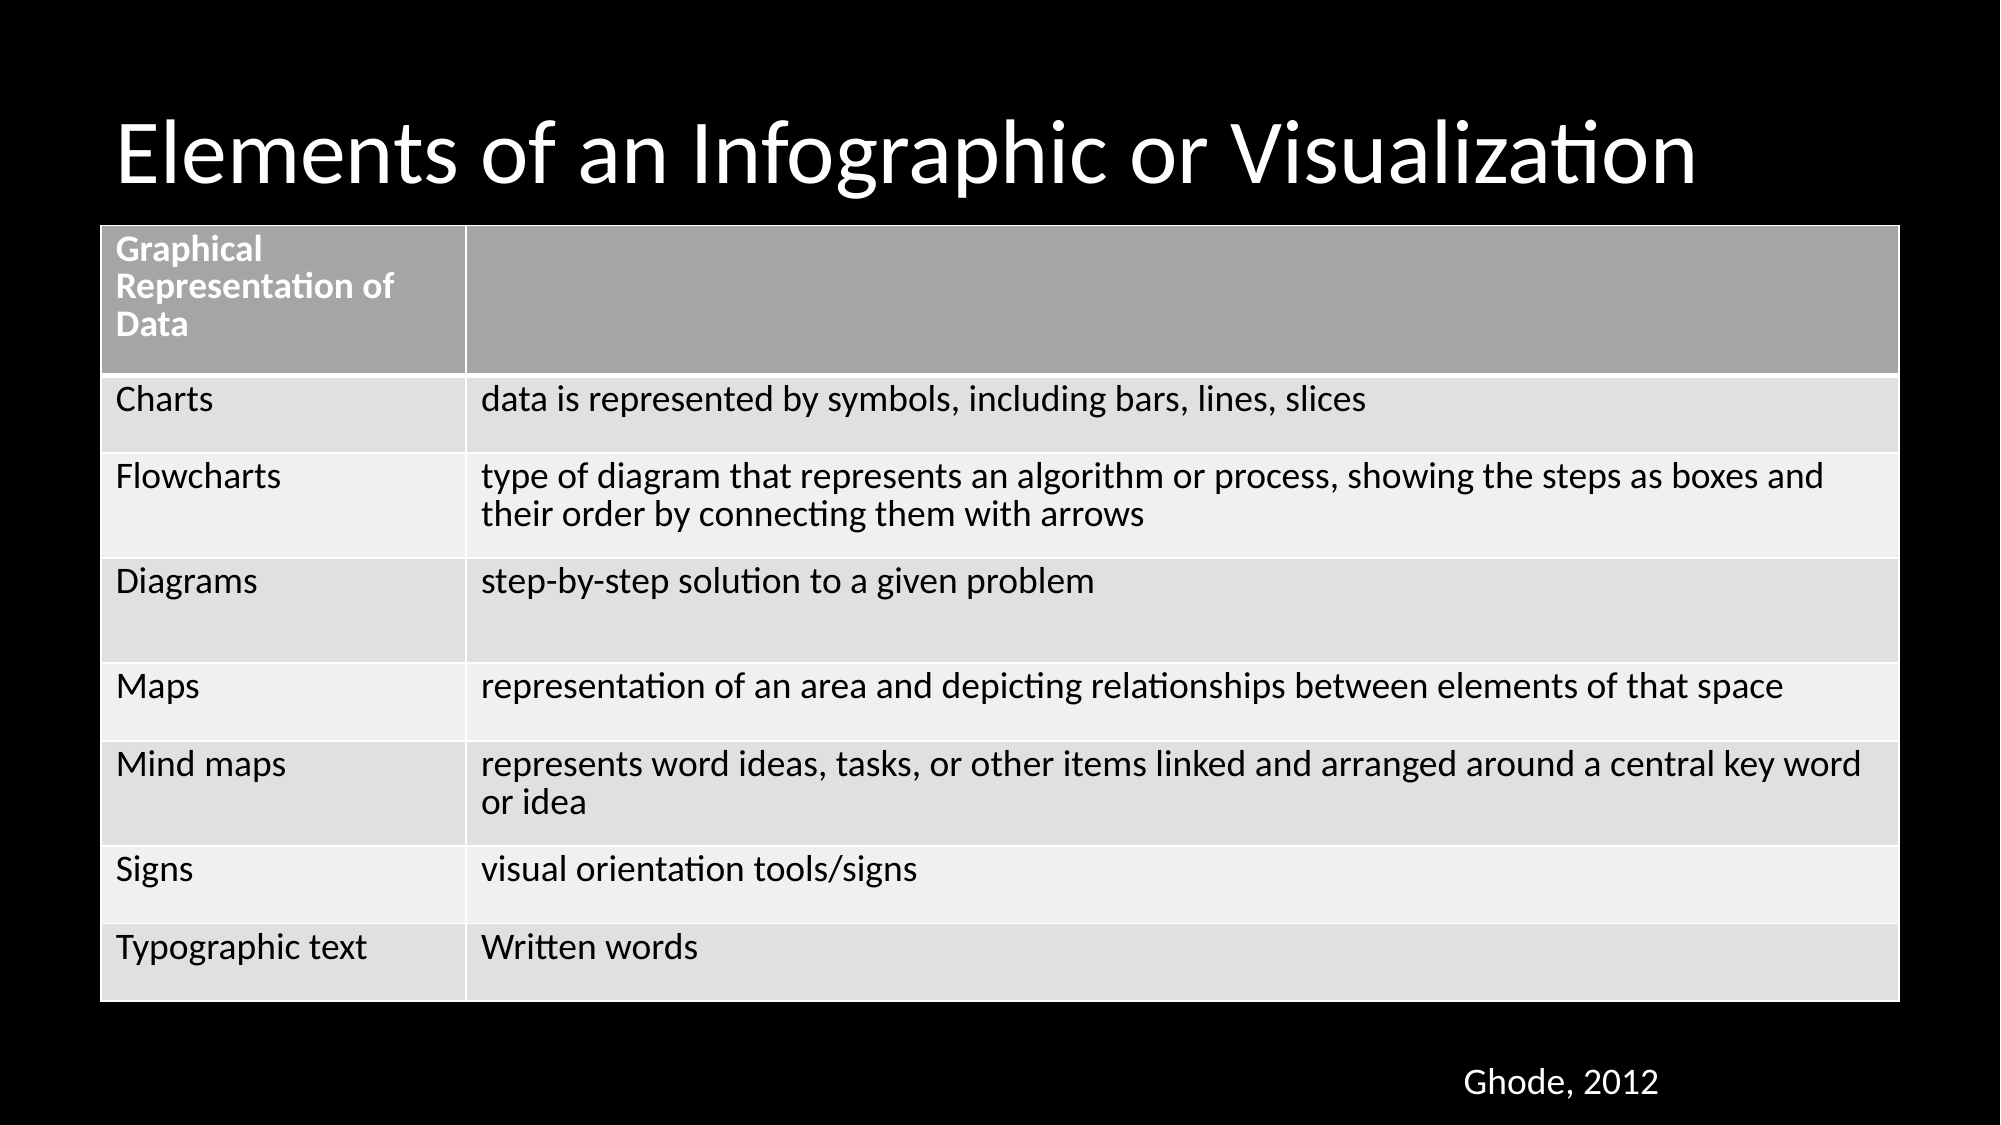

# Elements of an Infographic or Visualization
| Graphical Representation of Data |  |
| --- | --- |
| Charts | data is represented by symbols, including bars, lines, slices |
| Flowcharts | type of diagram that represents an algorithm or process, showing the steps as boxes and their order by connecting them with arrows |
| Diagrams | step-by-step solution to a given problem |
| Maps | representation of an area and depicting relationships between elements of that space |
| Mind maps | represents word ideas, tasks, or other items linked and arranged around a central key word or idea |
| Signs | visual orientation tools/signs |
| Typographic text | Written words |
Ghode, 2012